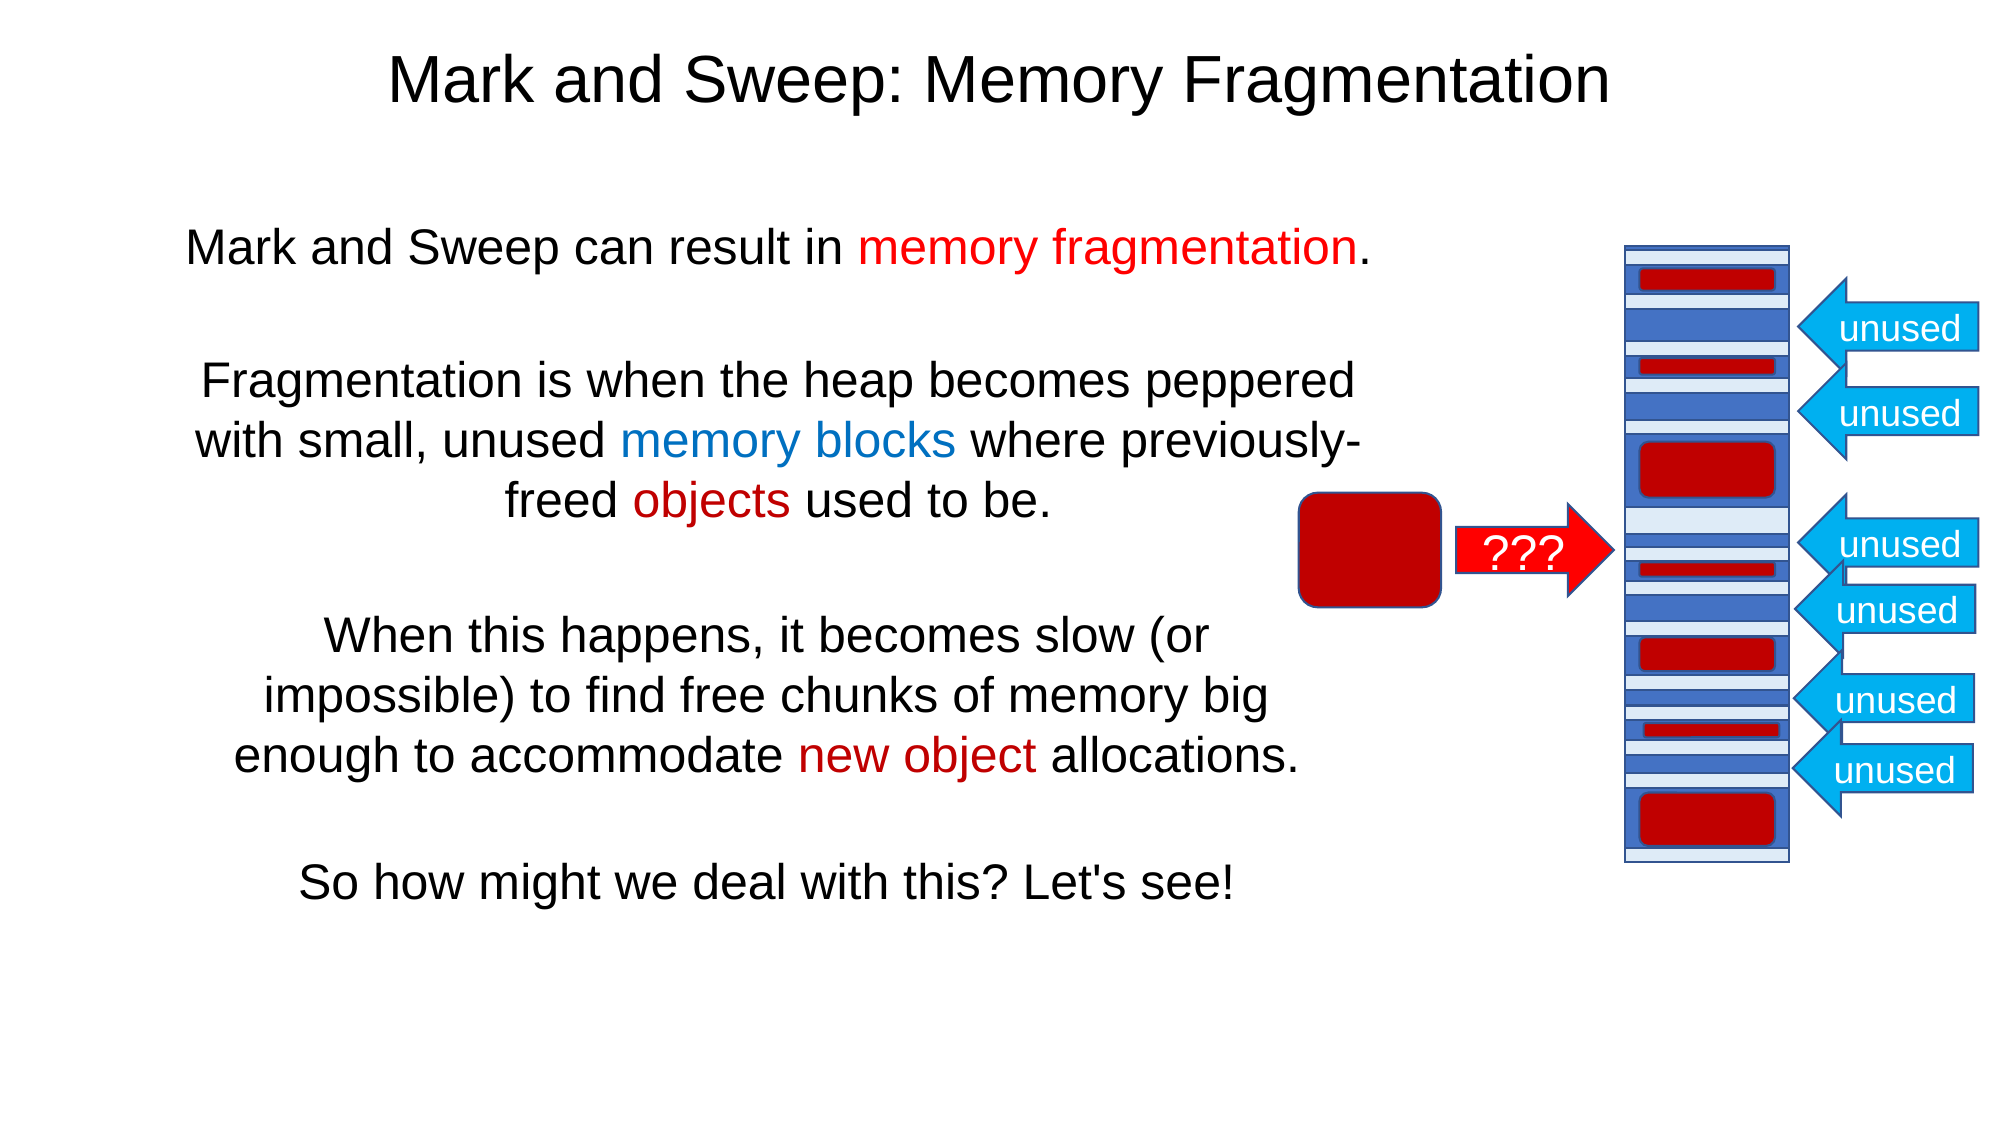

# Mark and Sweep: Memory Fragmentation
Mark and Sweep can result in memory fragmentation.

unused
Fragmentation is when the heap becomes peppered with small, unused memory blocks where previously-freed objects used to be.
unused

unused
???
unused
When this happens, it becomes slow (or impossible) to find free chunks of memory big enough to accommodate new object allocations.
unused
unused
So how might we deal with this? Let's see!